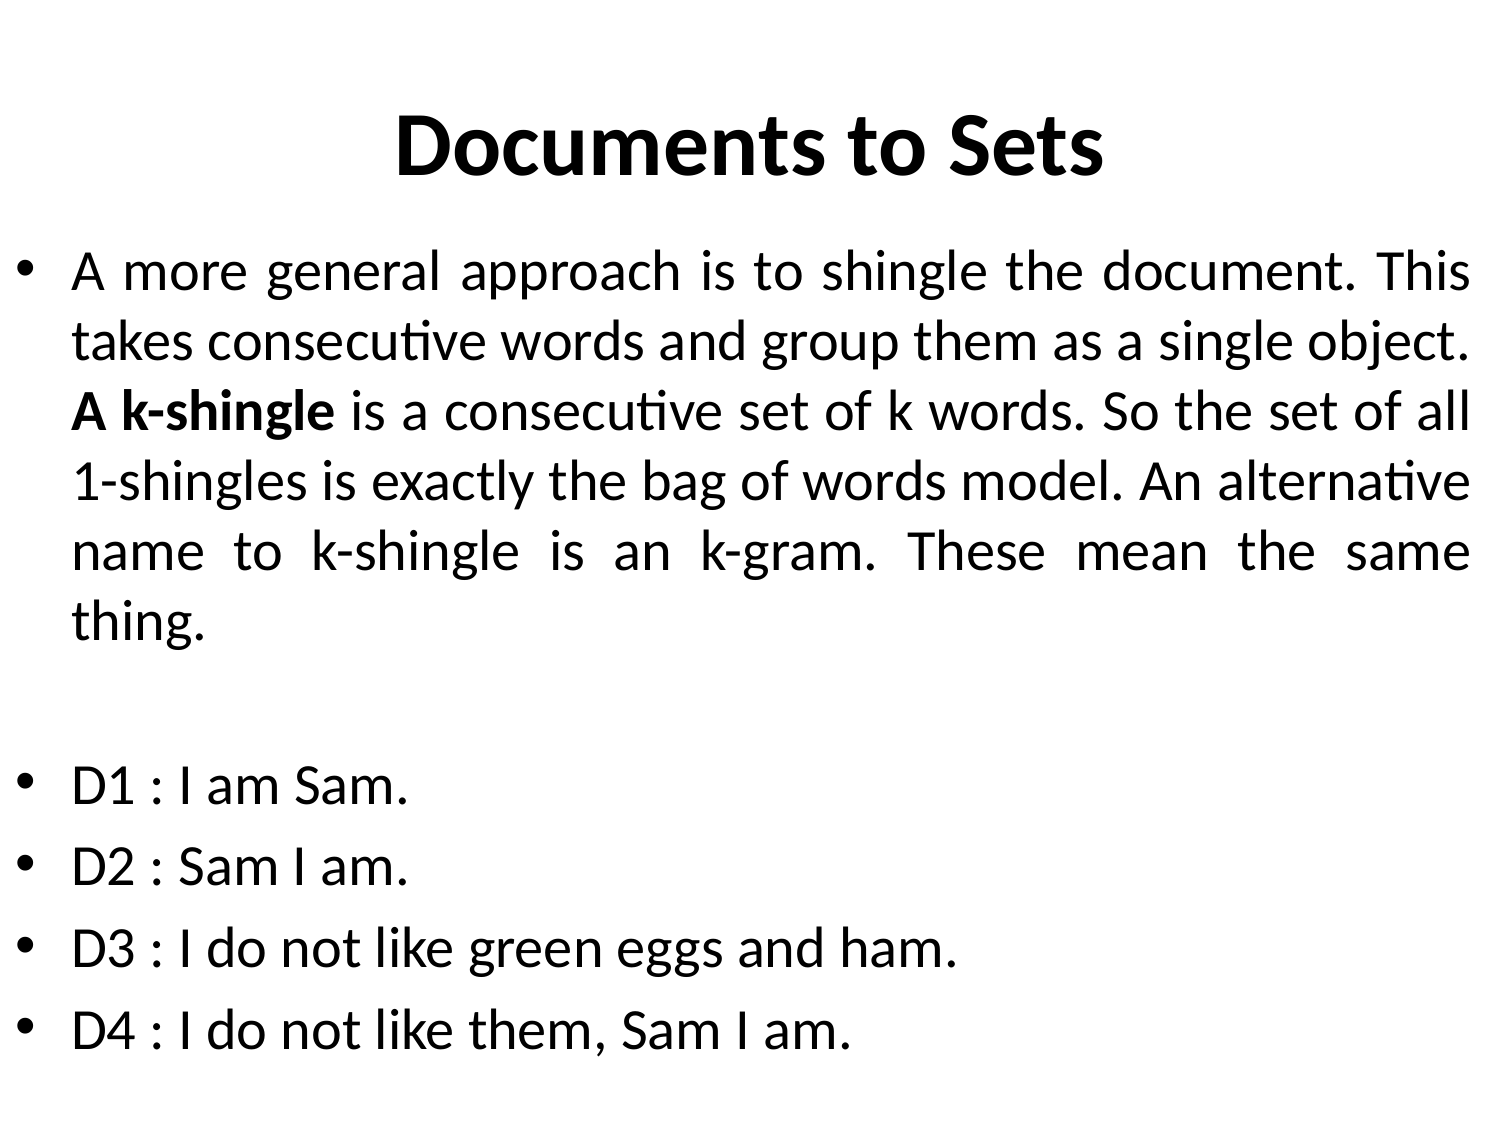

# Documents to Sets
A more general approach is to shingle the document. This takes consecutive words and group them as a single object. A k-shingle is a consecutive set of k words. So the set of all 1-shingles is exactly the bag of words model. An alternative name to k-shingle is an k-gram. These mean the same thing.

D1 : I am Sam.
D2 : Sam I am.
D3 : I do not like green eggs and ham.
D4 : I do not like them, Sam I am.